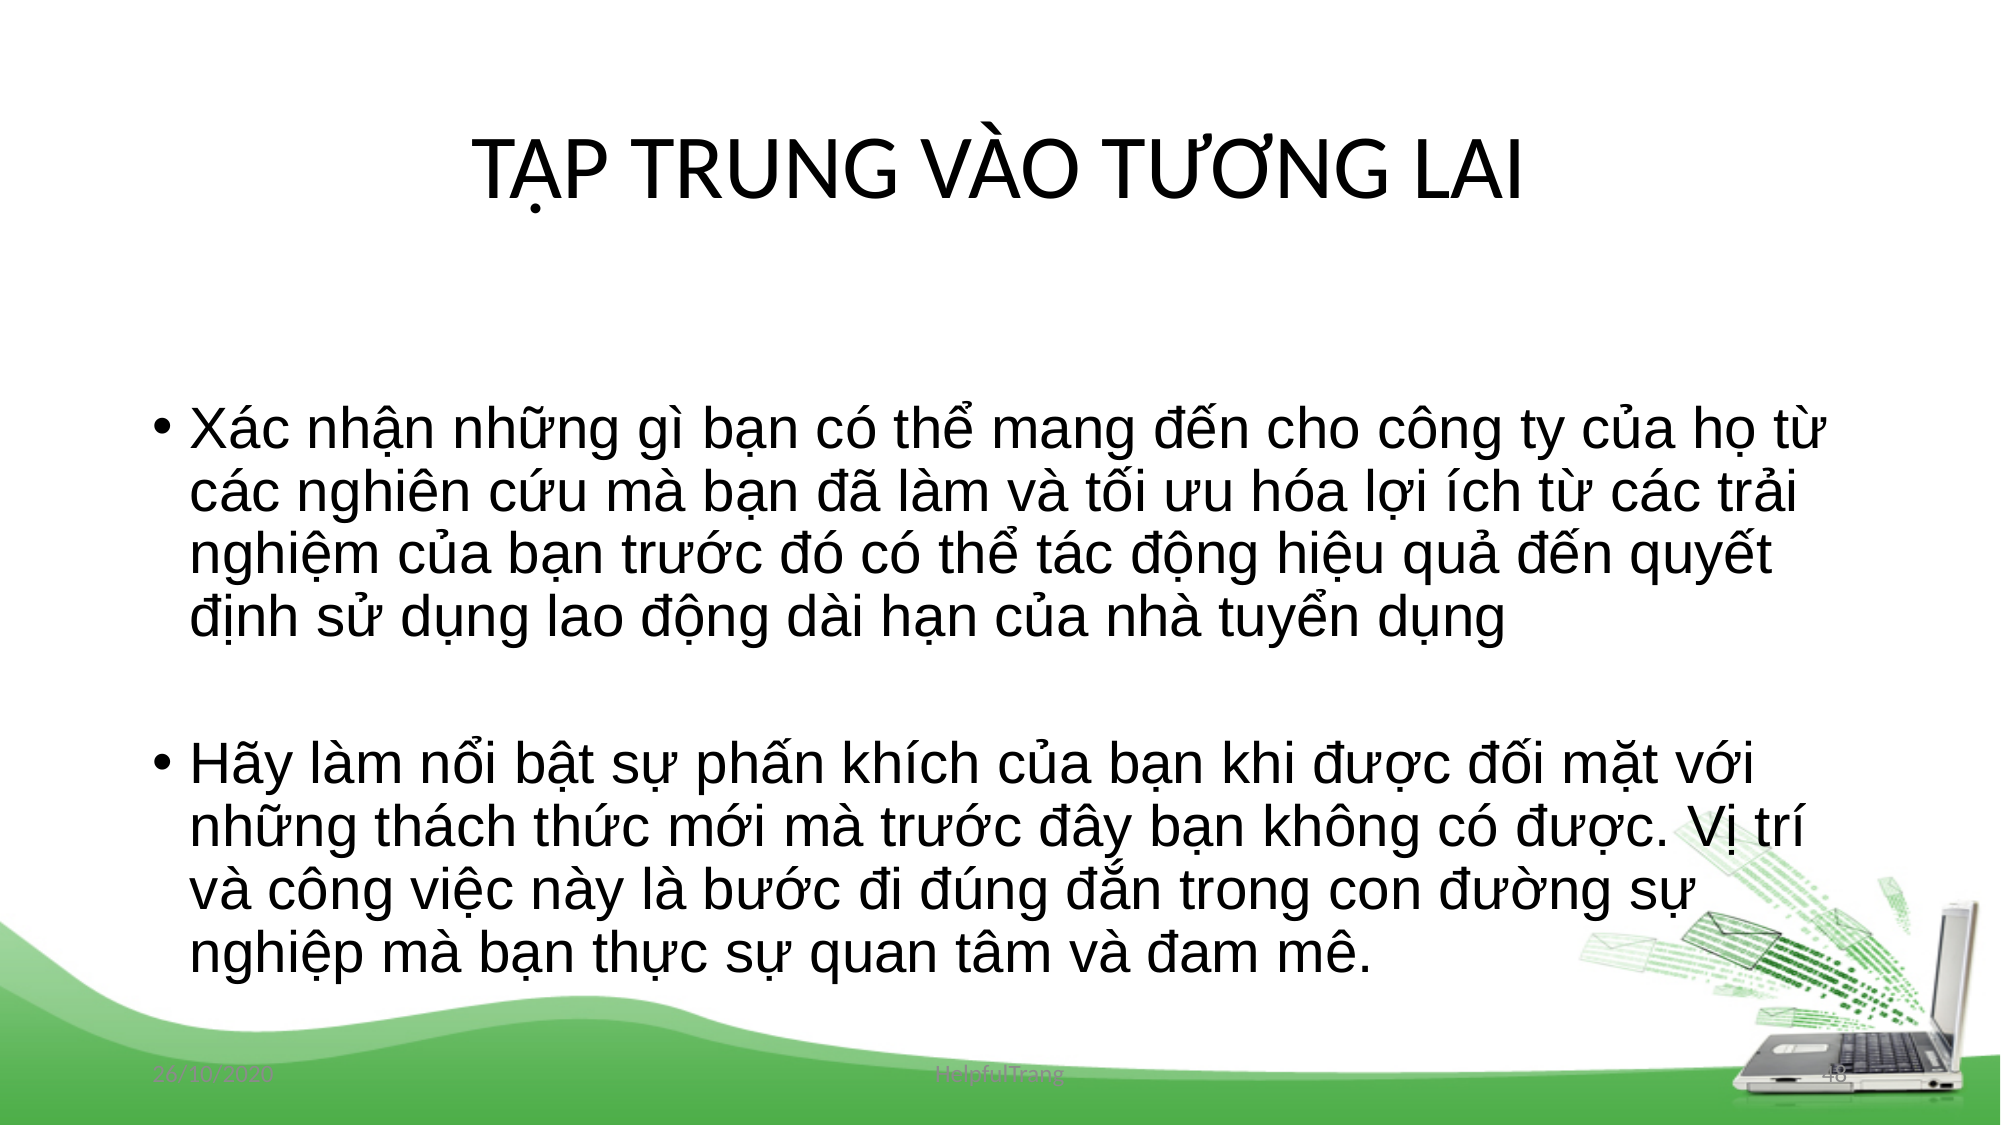

# TẬP TRUNG VÀO TƯƠNG LAI

Xác nhận những gì bạn có thể mang đến cho công ty của họ từ các nghiên cứu mà bạn đã làm và tối ưu hóa lợi ích từ các trải nghiệm của bạn trước đó có thể tác động hiệu quả đến quyết định sử dụng lao động dài hạn của nhà tuyển dụng
Hãy làm nổi bật sự phấn khích của bạn khi được đối mặt với những thách thức mới mà trước đây bạn không có được. Vị trí và công việc này là bước đi đúng đắn trong con đường sự nghiệp mà bạn thực sự quan tâm và đam mê.
26/10/2020
HelpfulTrang
48